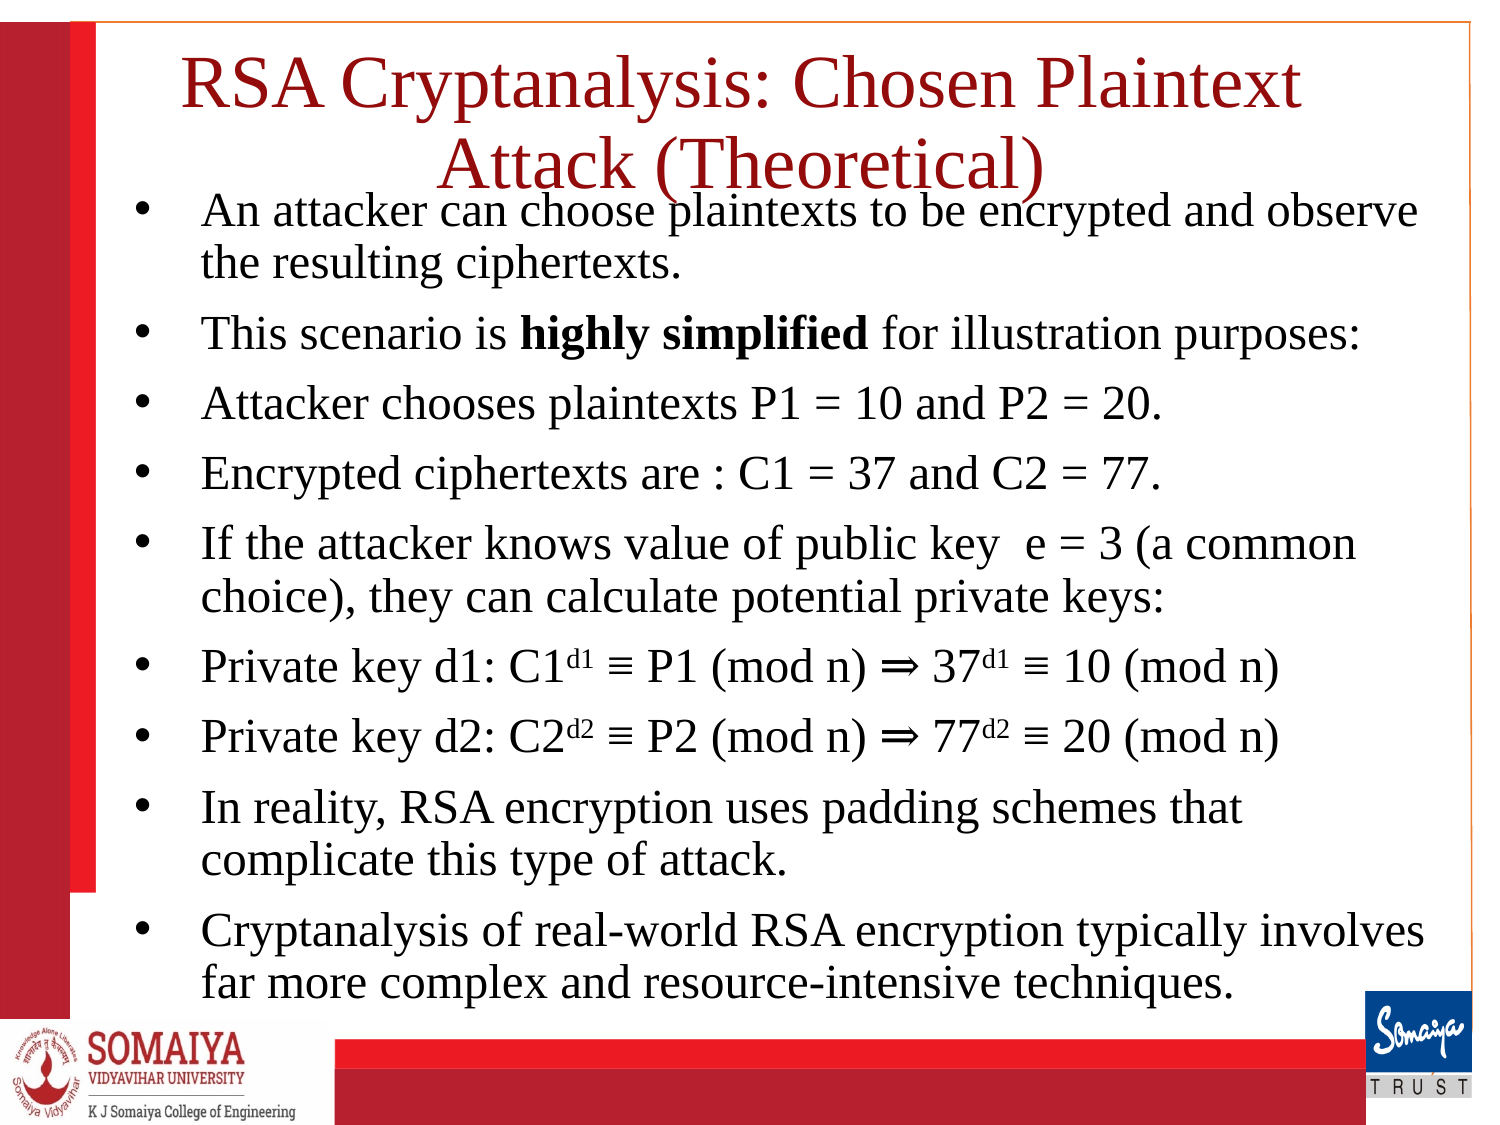

# RSA Cryptanalysis: Chosen Plaintext Attack (Theoretical)
An attacker can choose plaintexts to be encrypted and observe the resulting ciphertexts.
This scenario is highly simplified for illustration purposes:
Attacker chooses plaintexts P1 = 10 and P2 = 20.
Encrypted ciphertexts are : C1 = 37 and C2 = 77.
If the attacker knows value of public key  e = 3 (a common choice), they can calculate potential private keys:
Private key d1: C1d1 ≡ P1 (mod n) ⇒ 37d1 ≡ 10 (mod n)
Private key d2: C2d2 ≡ P2 (mod n) ⇒ 77d2 ≡ 20 (mod n)
In reality, RSA encryption uses padding schemes that complicate this type of attack.
Cryptanalysis of real-world RSA encryption typically involves far more complex and resource-intensive techniques.